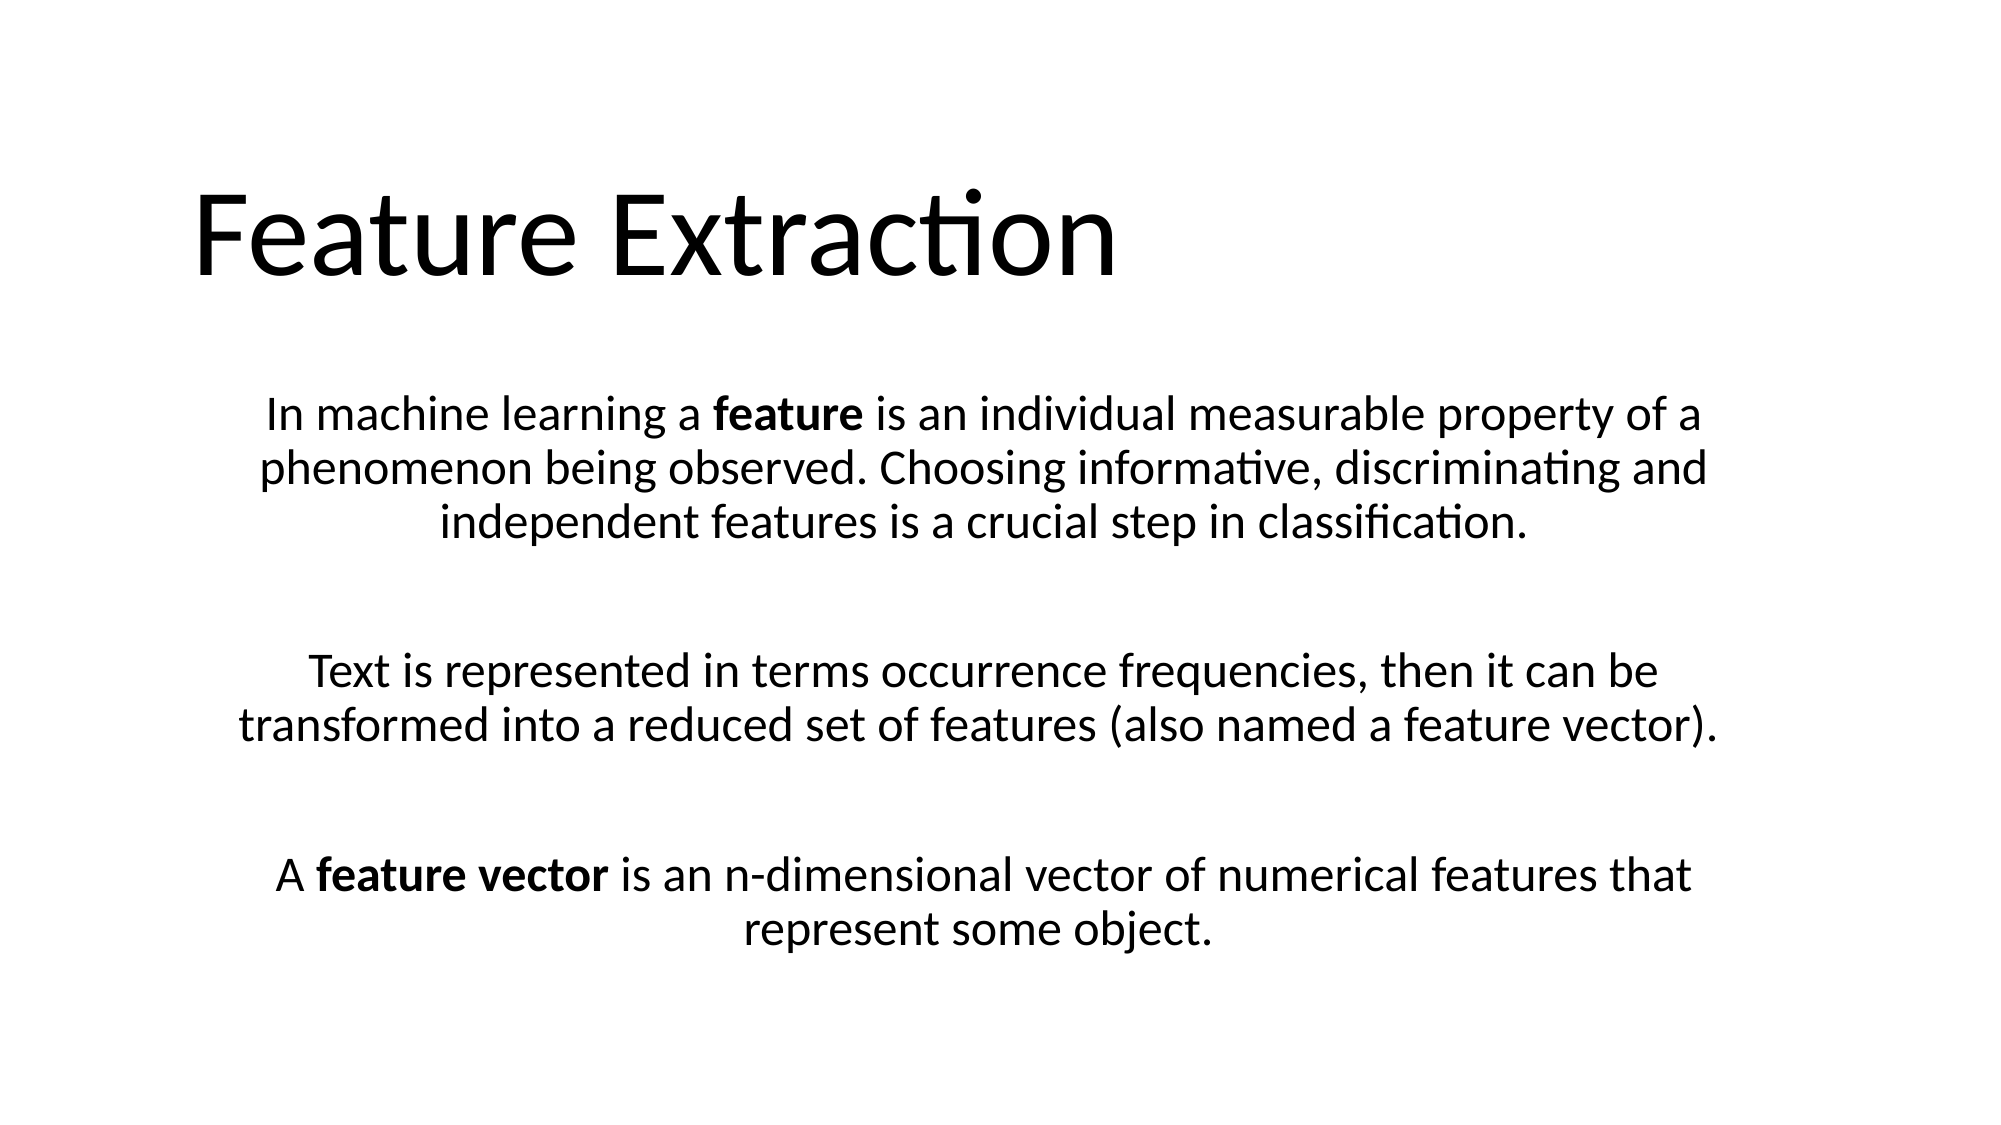

# Feature Extraction
In machine learning a feature is an individual measurable property of a phenomenon being observed. Choosing informative, discriminating and independent features is a crucial step in classification.

Text is represented in terms occurrence frequencies, then it can be transformed into a reduced set of features (also named a feature vector).

A feature vector is an n-dimensional vector of numerical features that represent some object.